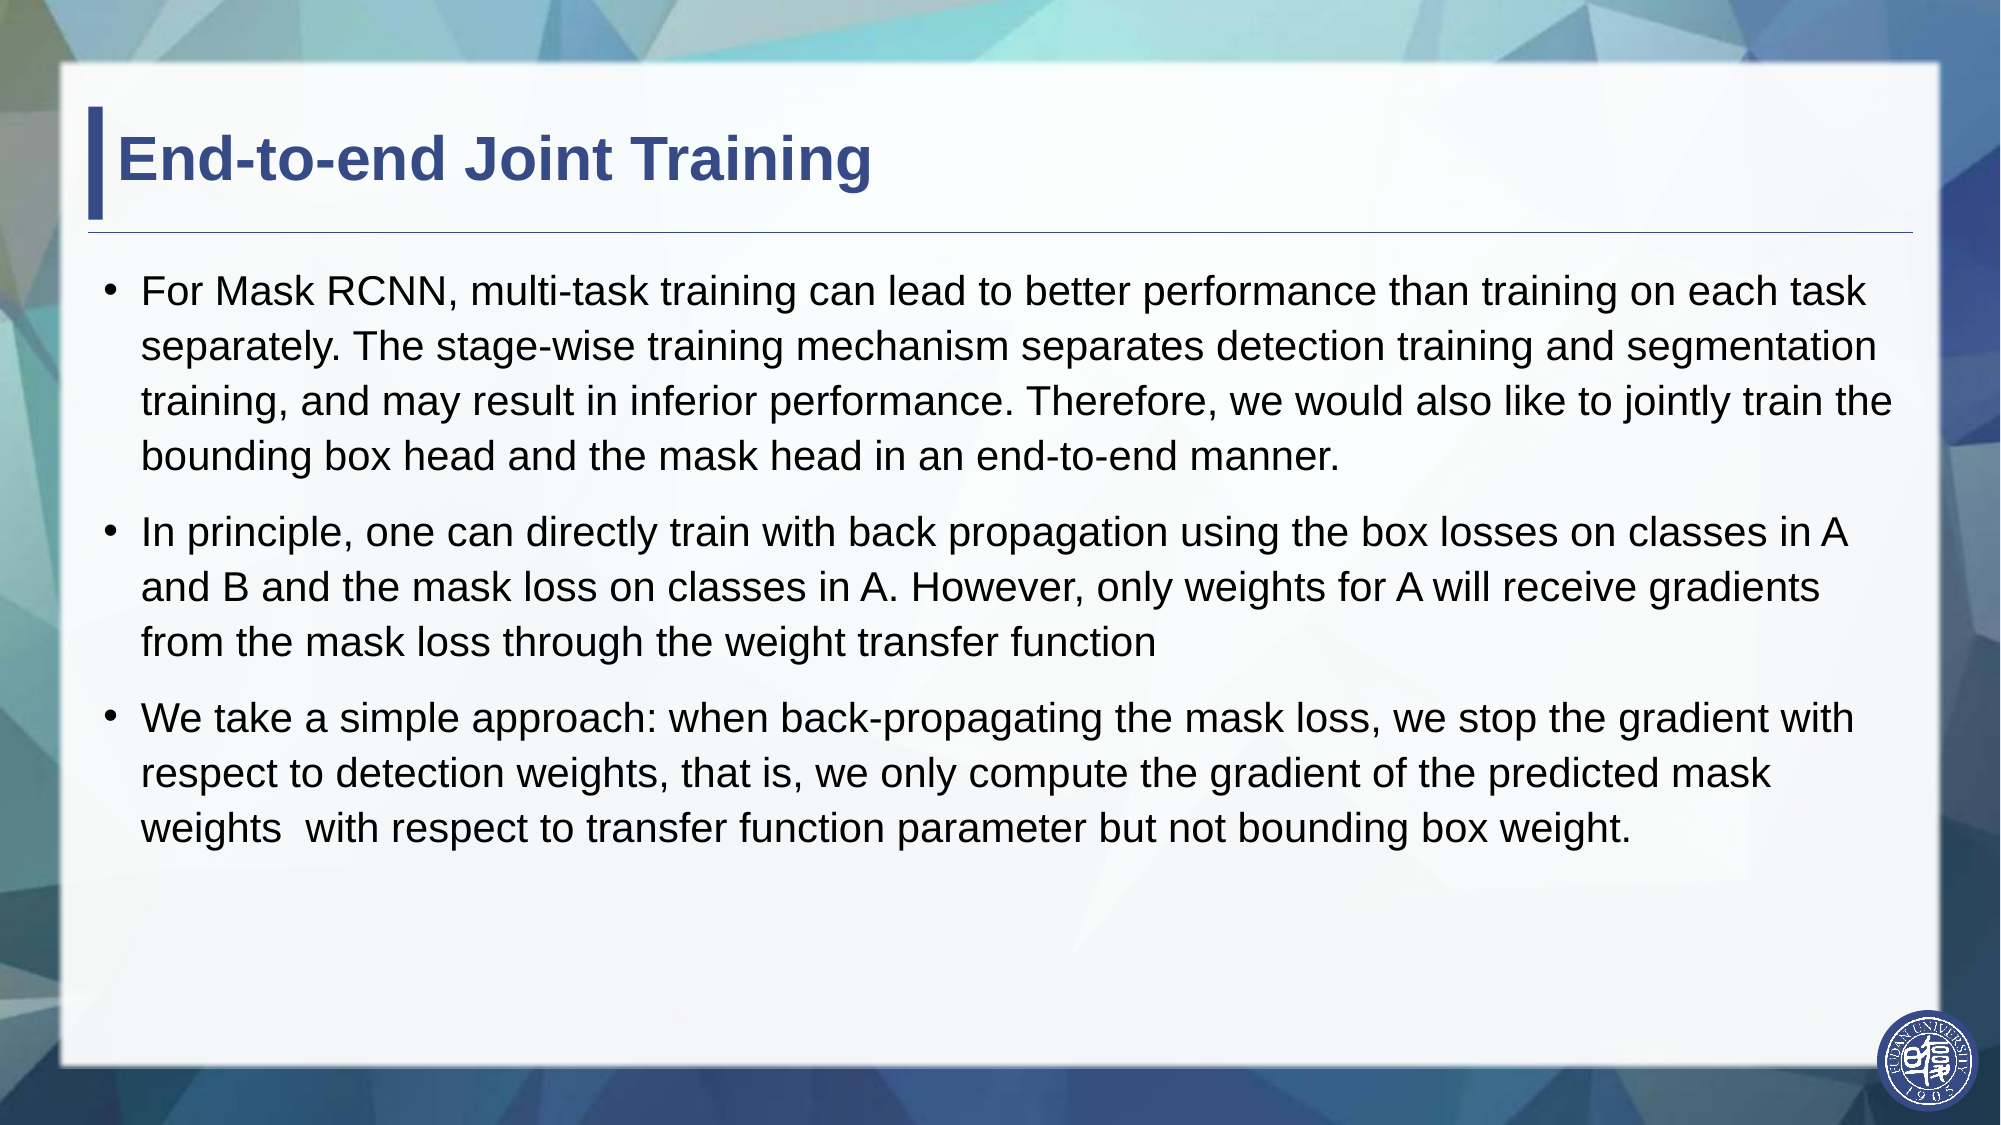

# End-to-end Joint Training
For Mask RCNN, multi-task training can lead to better performance than training on each task separately. The stage-wise training mechanism separates detection training and segmentation training, and may result in inferior performance. Therefore, we would also like to jointly train the bounding box head and the mask head in an end-to-end manner.
In principle, one can directly train with back propagation using the box losses on classes in A and B and the mask loss on classes in A. However, only weights for A will receive gradients from the mask loss through the weight transfer function
We take a simple approach: when back-propagating the mask loss, we stop the gradient with respect to detection weights, that is, we only compute the gradient of the predicted mask weights  with respect to transfer function parameter but not bounding box weight.